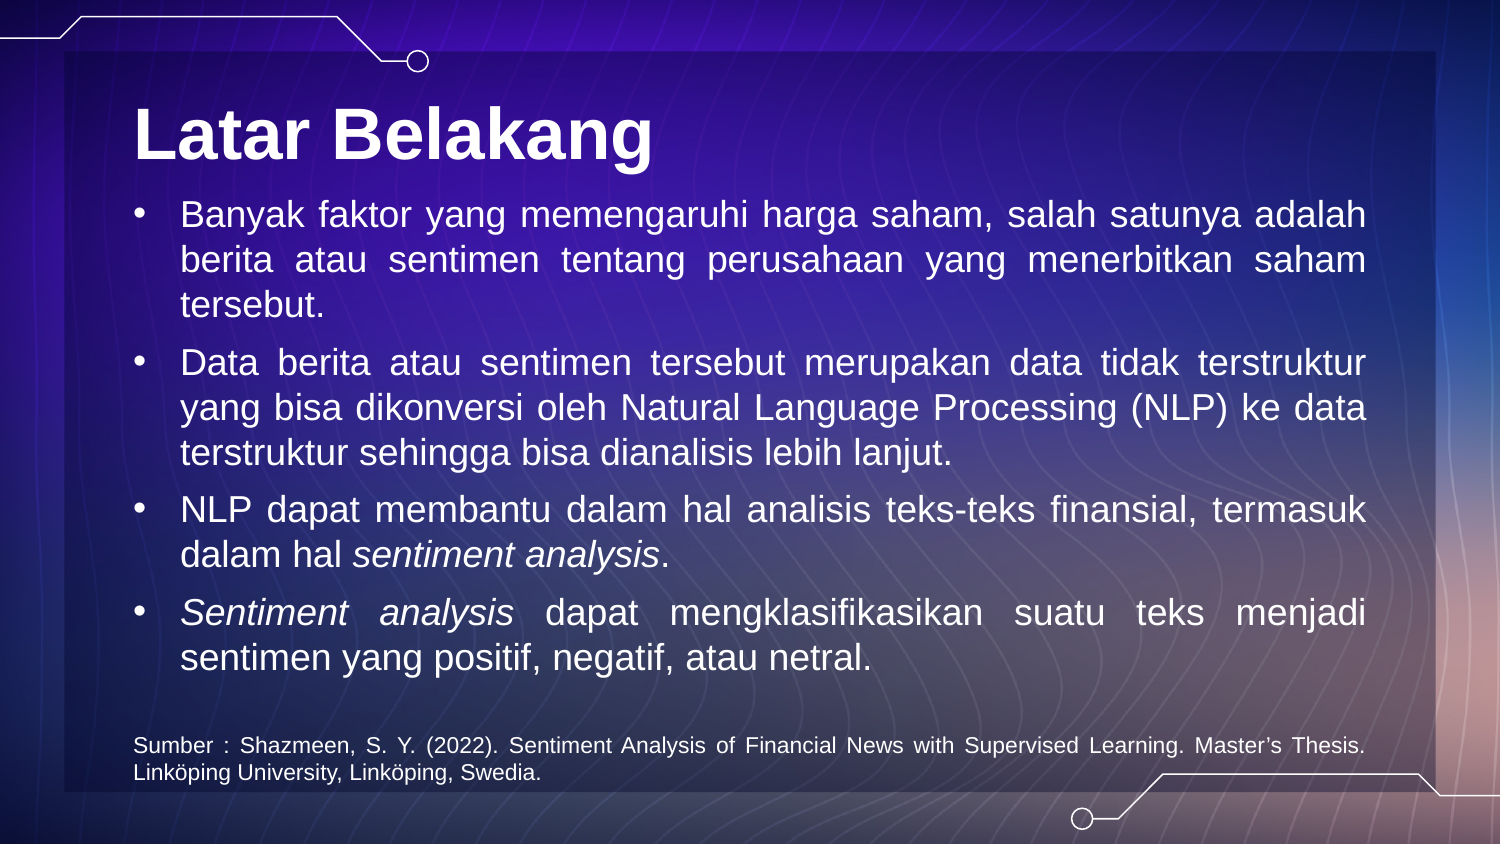

# Latar Belakang
Banyak faktor yang memengaruhi harga saham, salah satunya adalah berita atau sentimen tentang perusahaan yang menerbitkan saham tersebut.
Data berita atau sentimen tersebut merupakan data tidak terstruktur yang bisa dikonversi oleh Natural Language Processing (NLP) ke data terstruktur sehingga bisa dianalisis lebih lanjut.
NLP dapat membantu dalam hal analisis teks-teks finansial, termasuk dalam hal sentiment analysis.
Sentiment analysis dapat mengklasifikasikan suatu teks menjadi sentimen yang positif, negatif, atau netral.

Sumber : Shazmeen, S. Y. (2022). Sentiment Analysis of Financial News with Supervised Learning. Master’s Thesis. Linköping University, Linköping, Swedia.